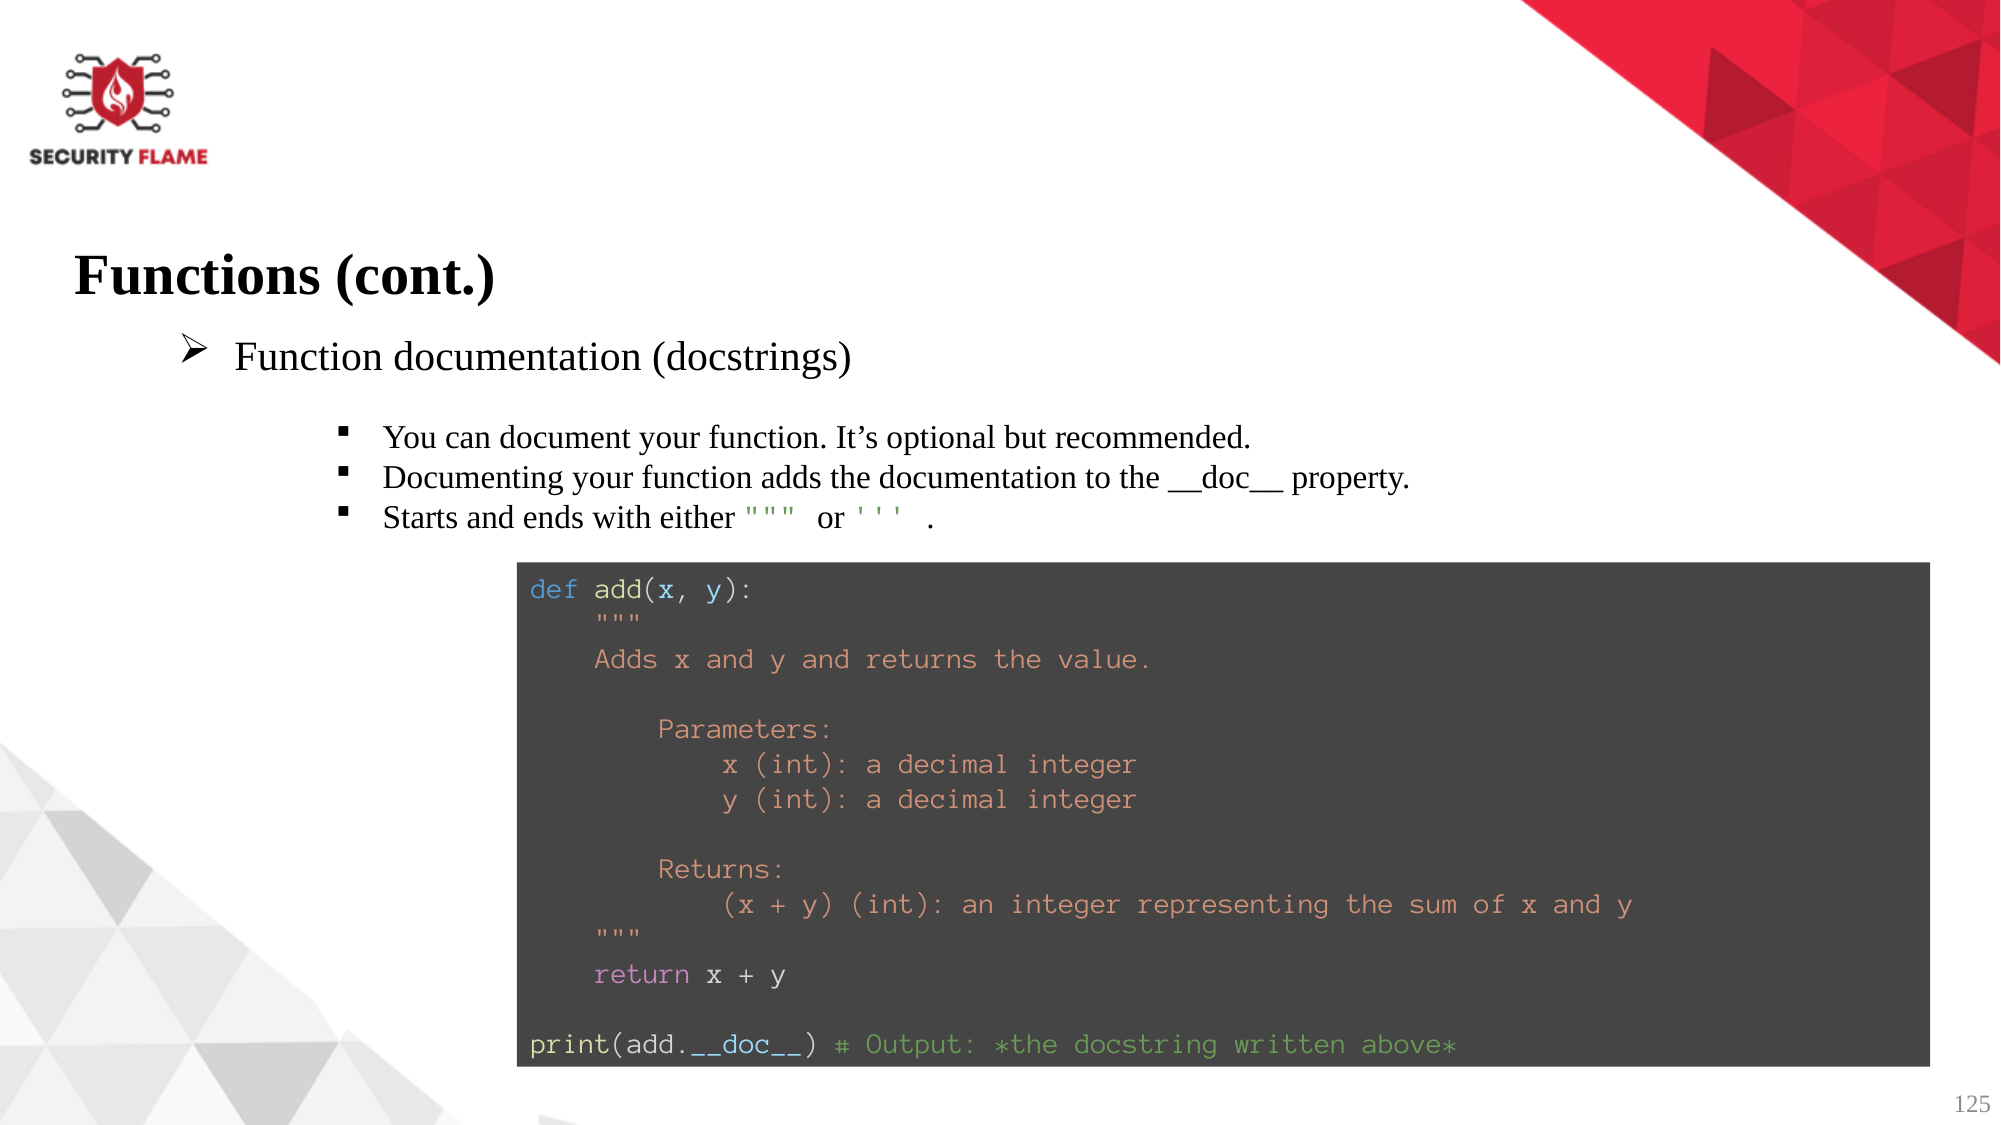

Functions (cont.)
Function documentation (docstrings)
You can document your function. It’s optional but recommended.
Documenting your function adds the documentation to the __doc__ property.
Starts and ends with either """ or ''' .
def add(x, y):
    """
    Adds x and y and returns the value.

        Parameters:
            x (int): a decimal integer
            y (int): a decimal integer
        Returns:
            (x + y) (int): an integer representing the sum of x and y
    """
    return x + y
print(add.__doc__) # Output: *the docstring written above*
125